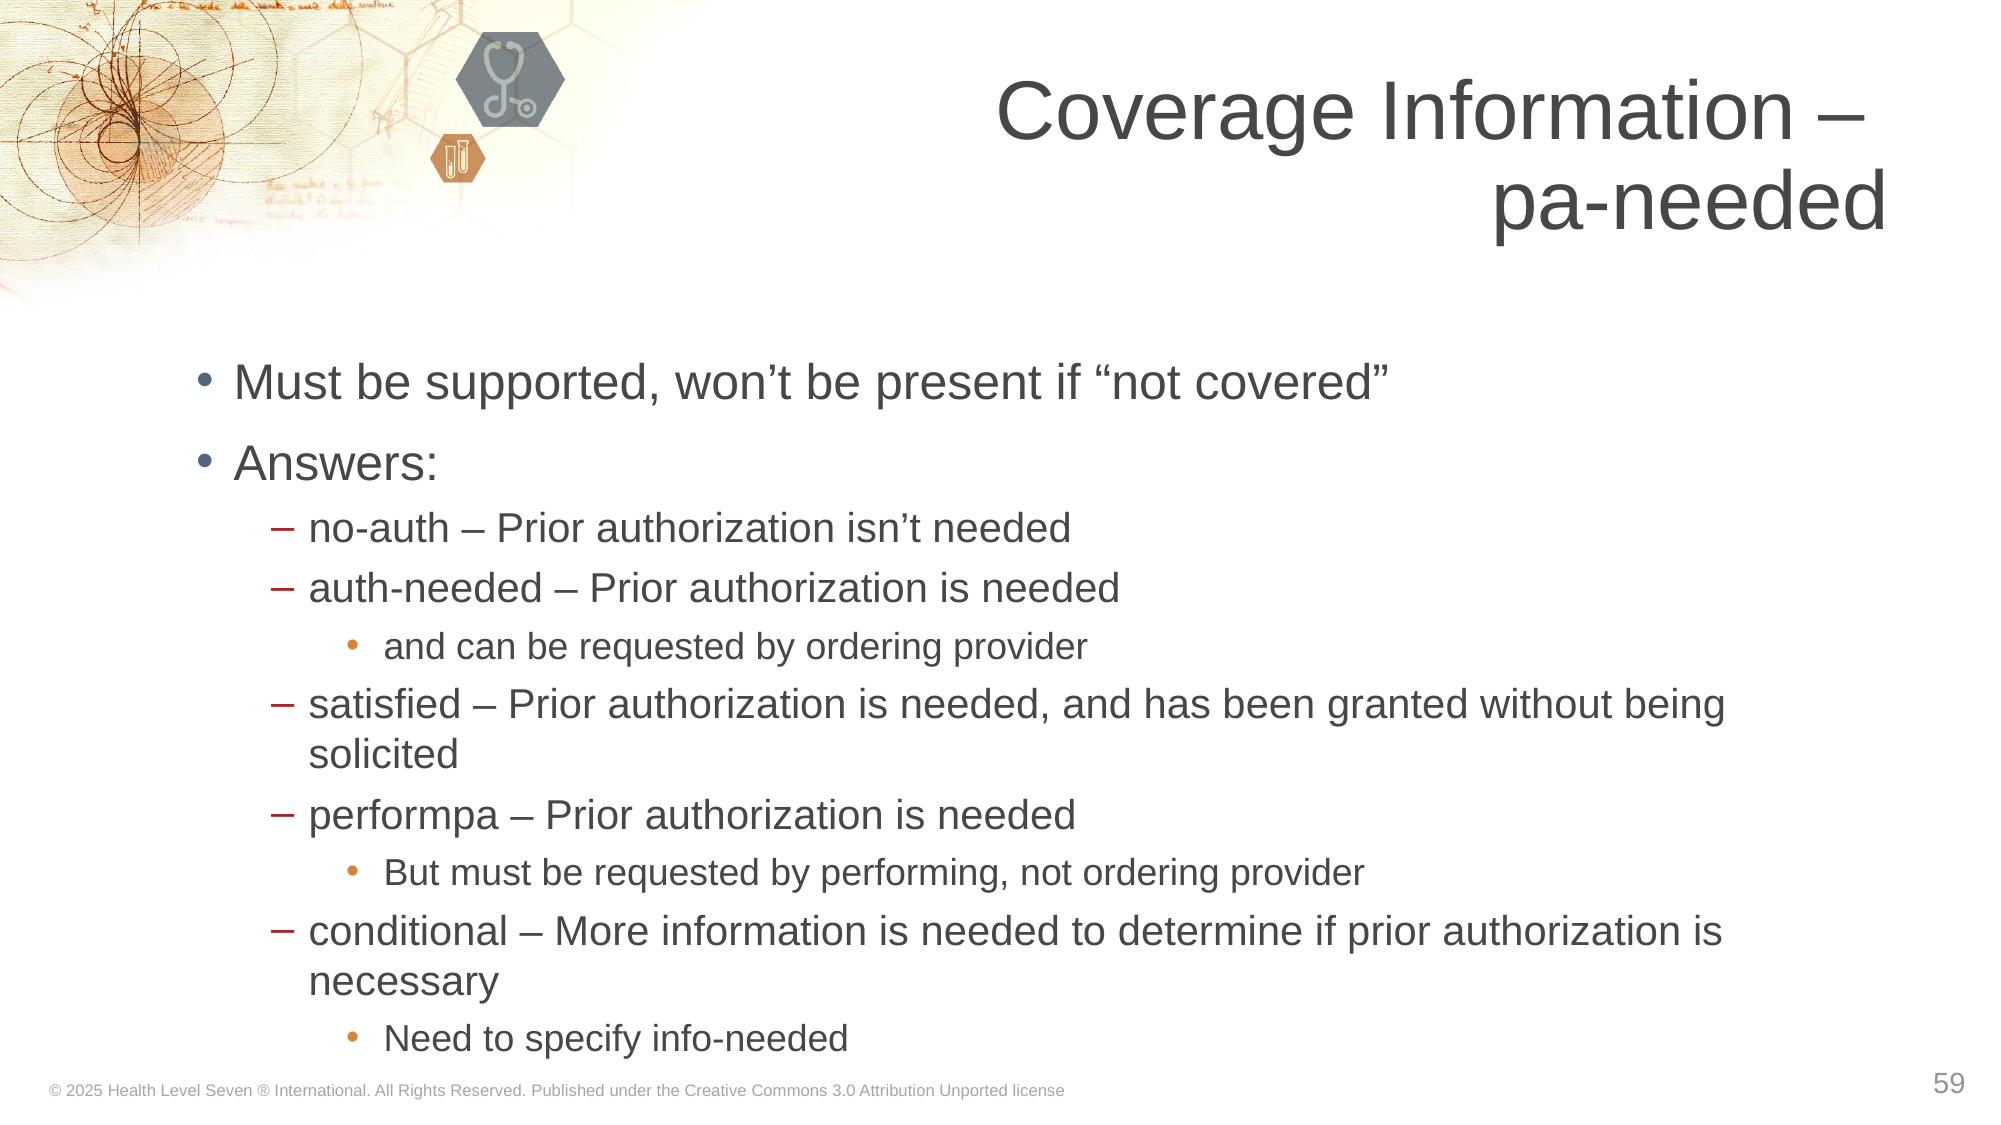

# Coverage Information – pa-needed
Must be supported, won’t be present if “not covered”
Answers:
no-auth – Prior authorization isn’t needed
auth-needed – Prior authorization is needed
and can be requested by ordering provider
satisfied – Prior authorization is needed, and has been granted without being solicited
performpa – Prior authorization is needed
But must be requested by performing, not ordering provider
conditional – More information is needed to determine if prior authorization is necessary
Need to specify info-needed
59